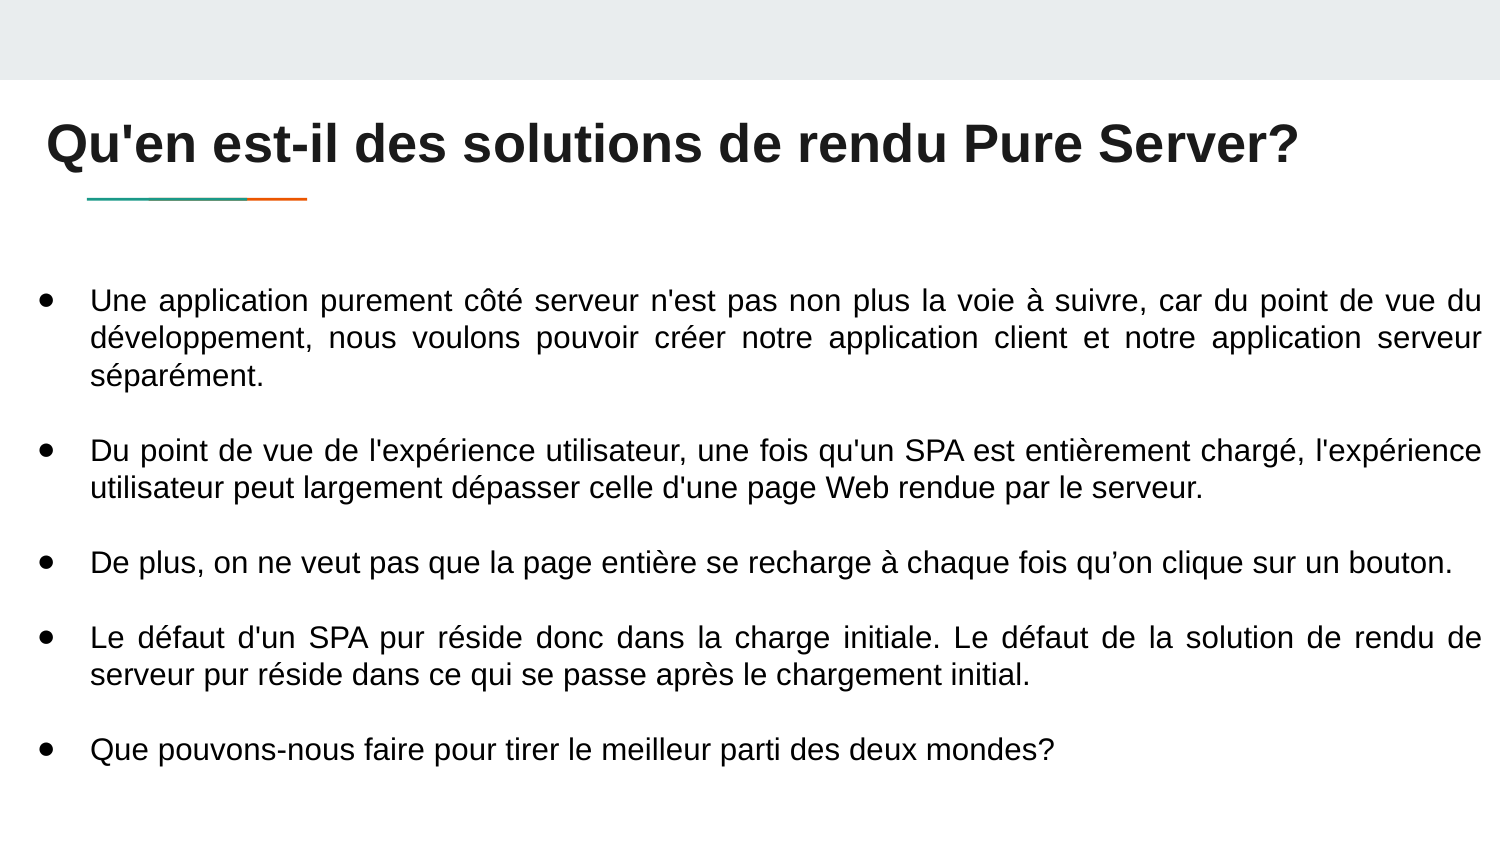

# Qu'en est-il des solutions de rendu Pure Server?

Une application purement côté serveur n'est pas non plus la voie à suivre, car du point de vue du développement, nous voulons pouvoir créer notre application client et notre application serveur séparément.

Du point de vue de l'expérience utilisateur, une fois qu'un SPA est entièrement chargé, l'expérience utilisateur peut largement dépasser celle d'une page Web rendue par le serveur.

De plus, on ne veut pas que la page entière se recharge à chaque fois qu’on clique sur un bouton.

Le défaut d'un SPA pur réside donc dans la charge initiale. Le défaut de la solution de rendu de serveur pur réside dans ce qui se passe après le chargement initial.

Que pouvons-nous faire pour tirer le meilleur parti des deux mondes?